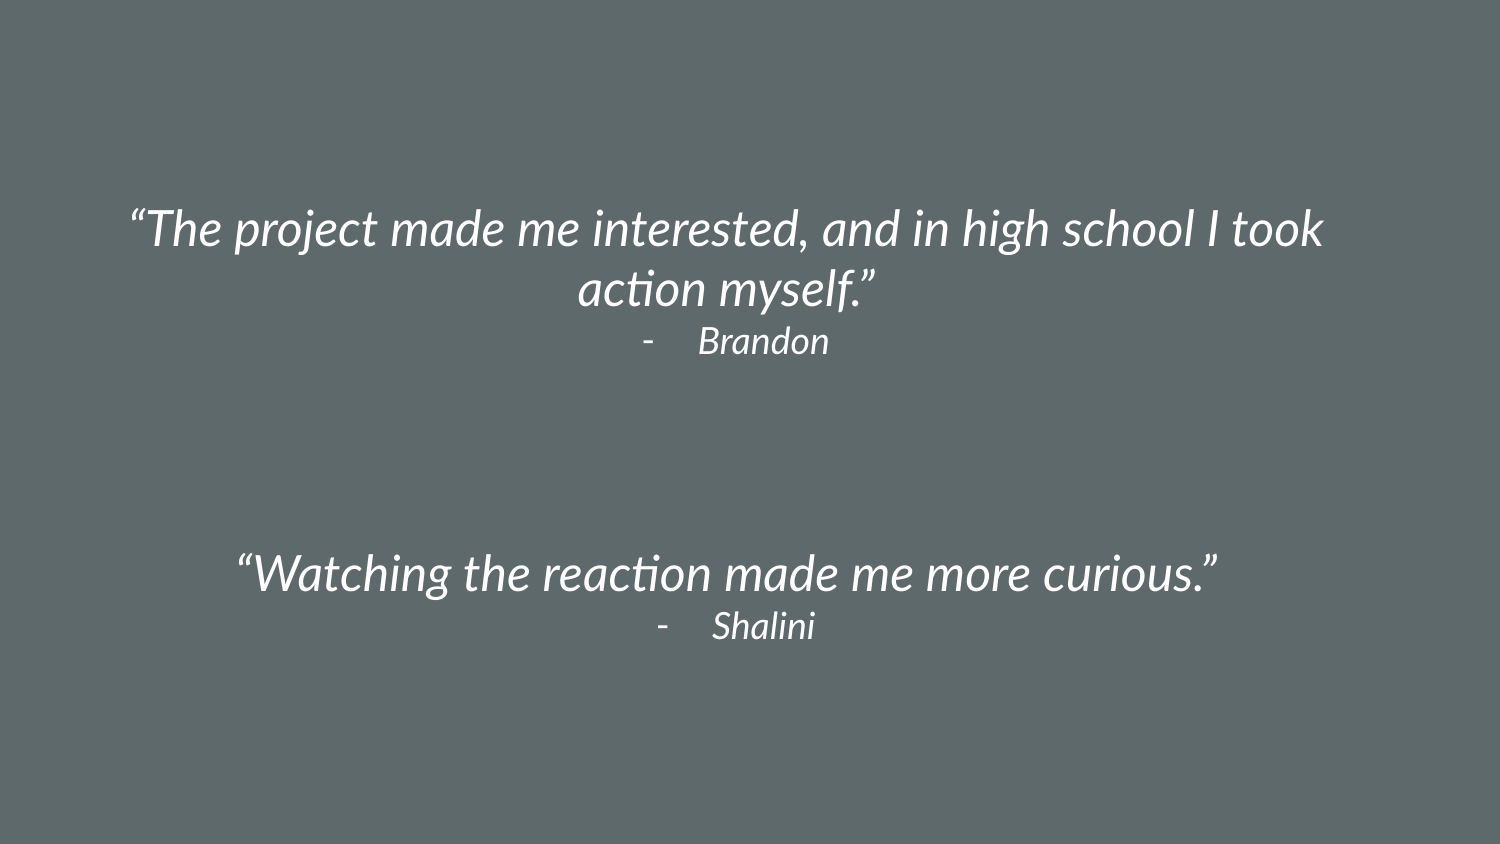

# “The project made me interested, and in high school I took action myself.”
Brandon

“Watching the reaction made me more curious.”
Shalini

“The project made me interested, but in high school i took action myself”

“Learning is the best part of school”